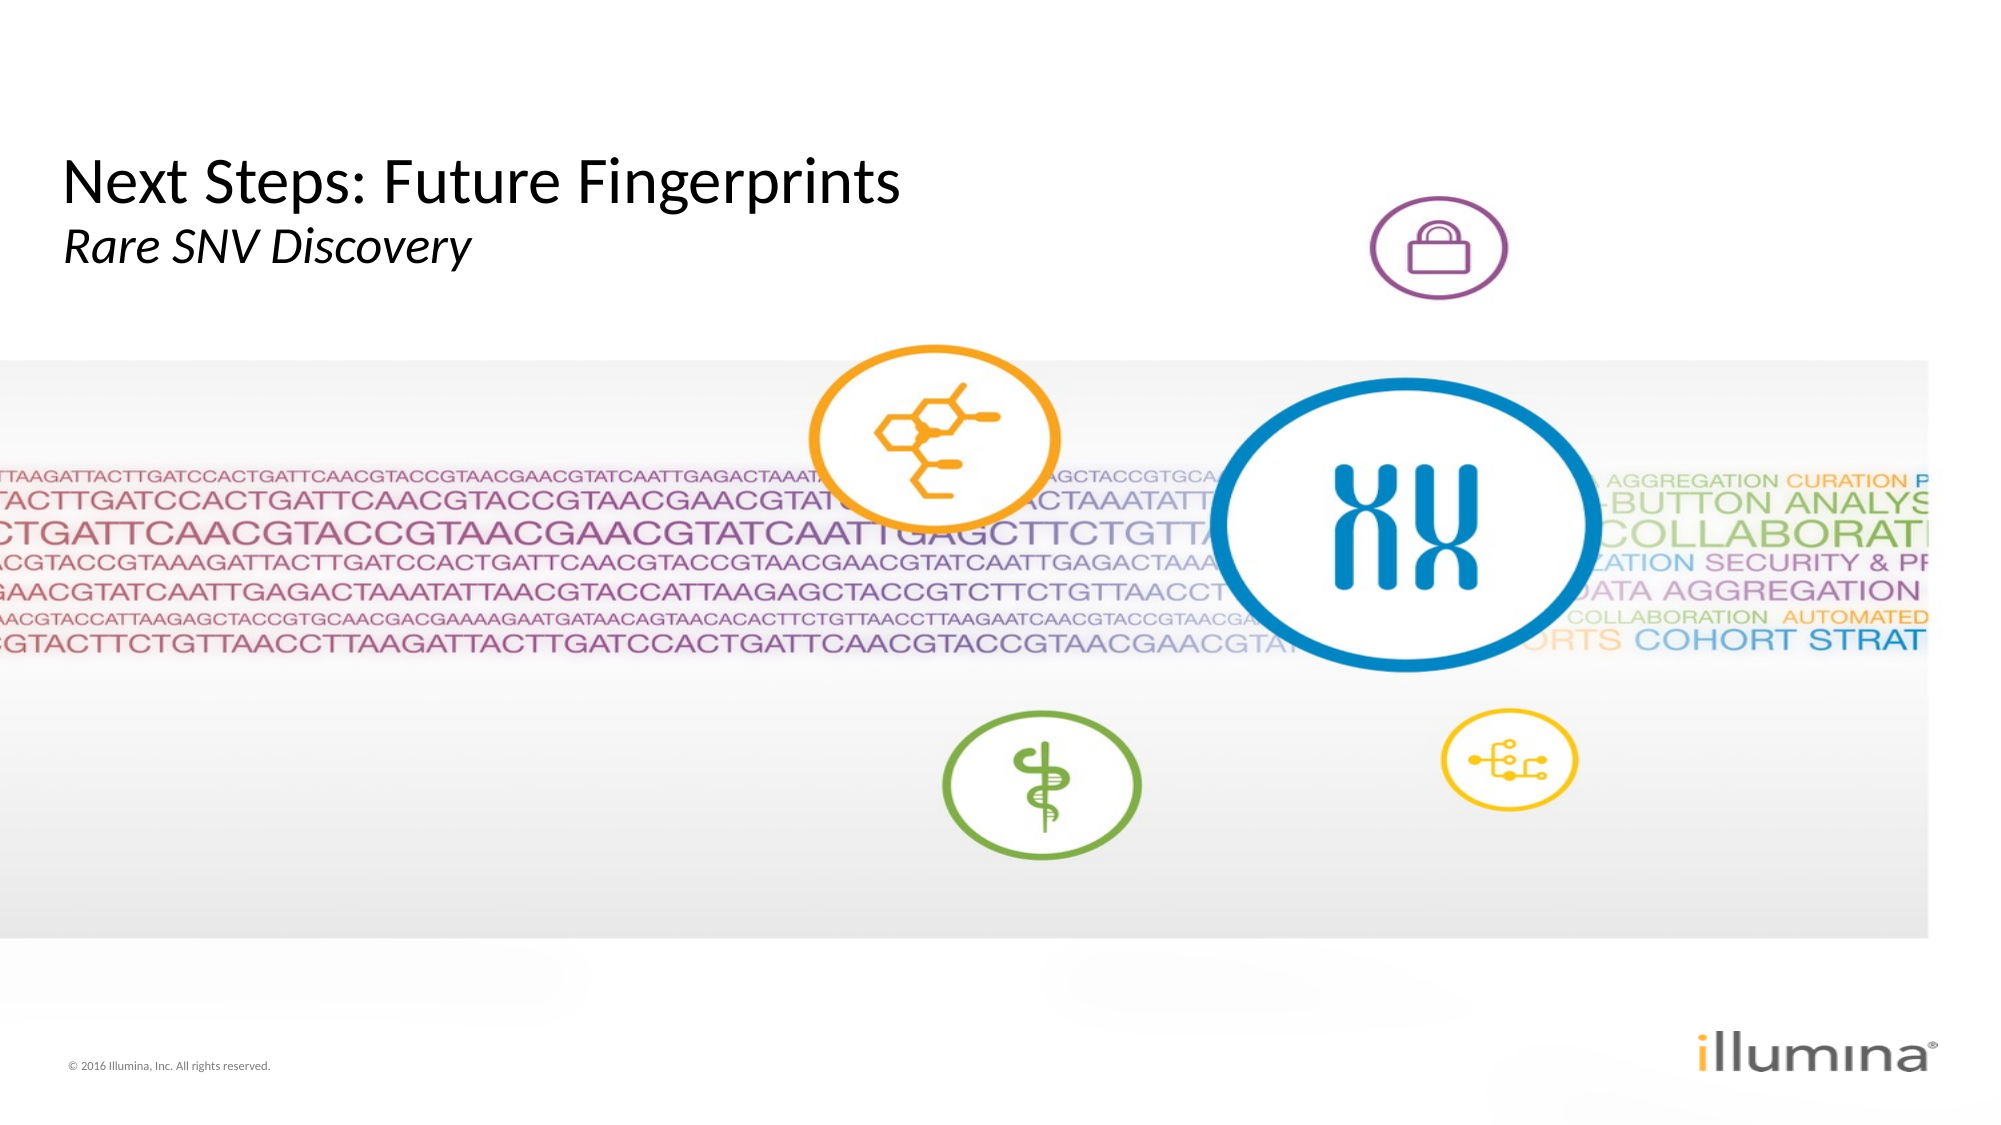

# Next Steps: Future Fingerprints Rare SNV Discovery